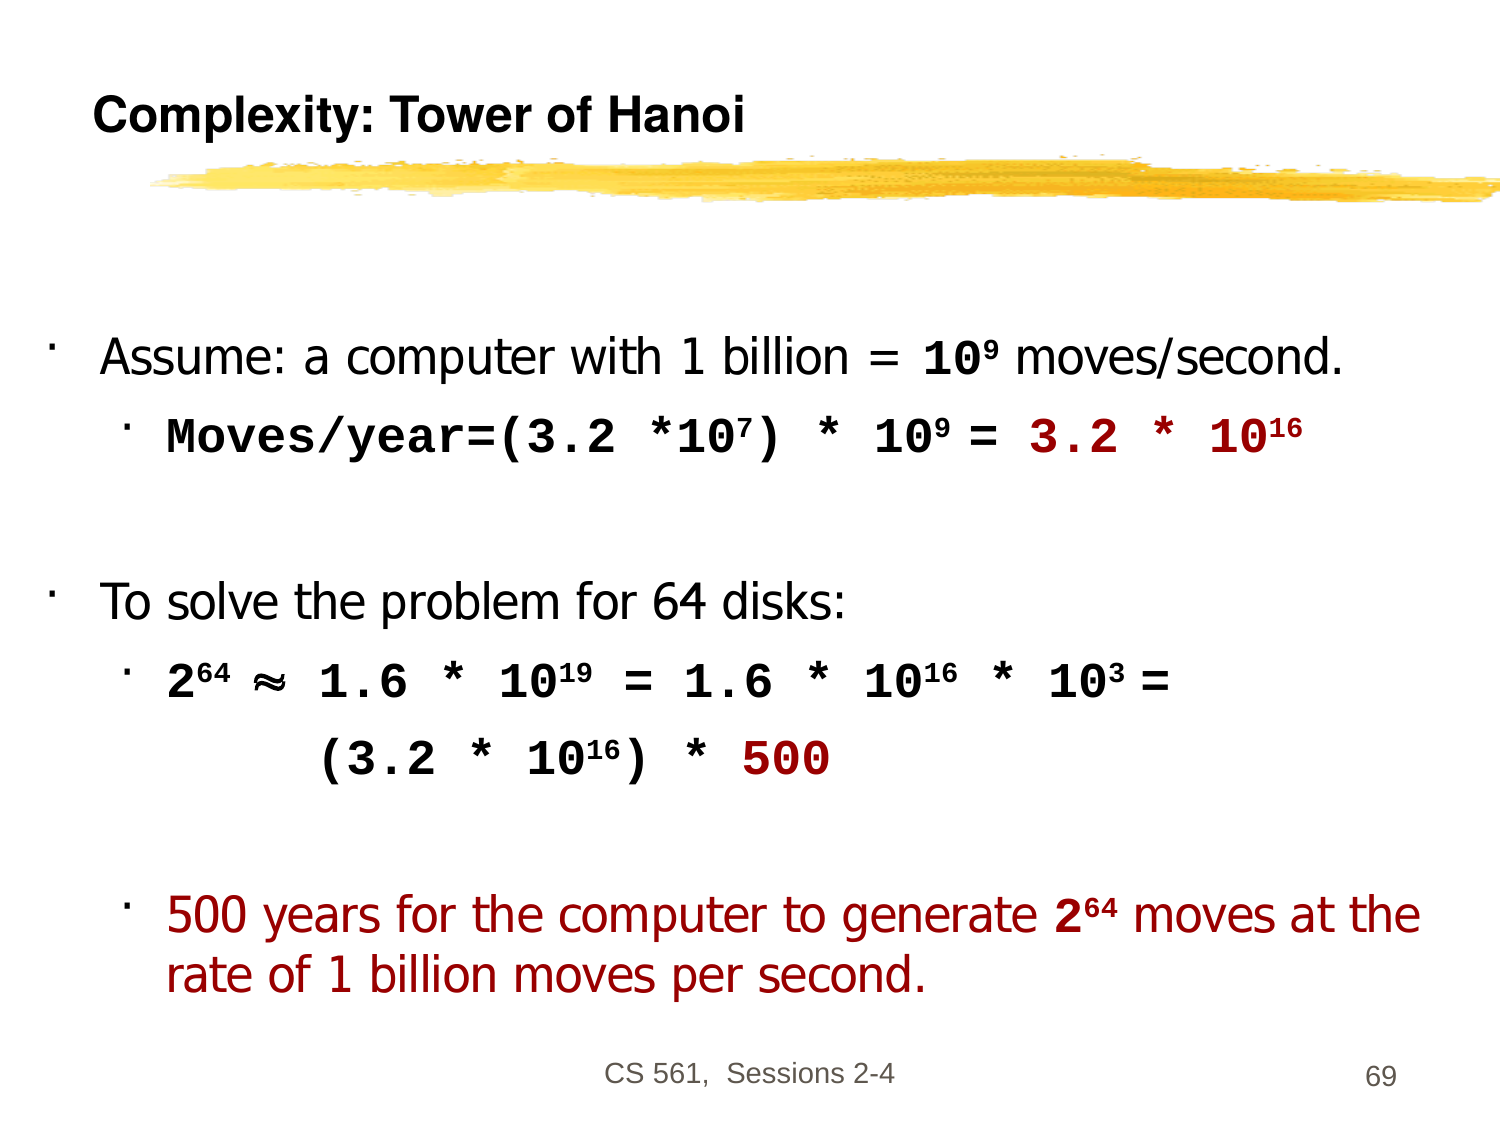

# Complexity: Tower of Hanoi
Assume: a computer with 1 billion = 109 moves/second.
Moves/year=(3.2 *107) * 109 = 3.2 * 1016

To solve the problem for 64 disks:
264 ≈ 1.6 * 1019 = 1.6 * 1016  * 103 =
		(3.2 * 1016) * 500

500 years for the computer to generate 264 moves at the rate of 1 billion moves per second.
CS 561,  Sessions 2-4
69